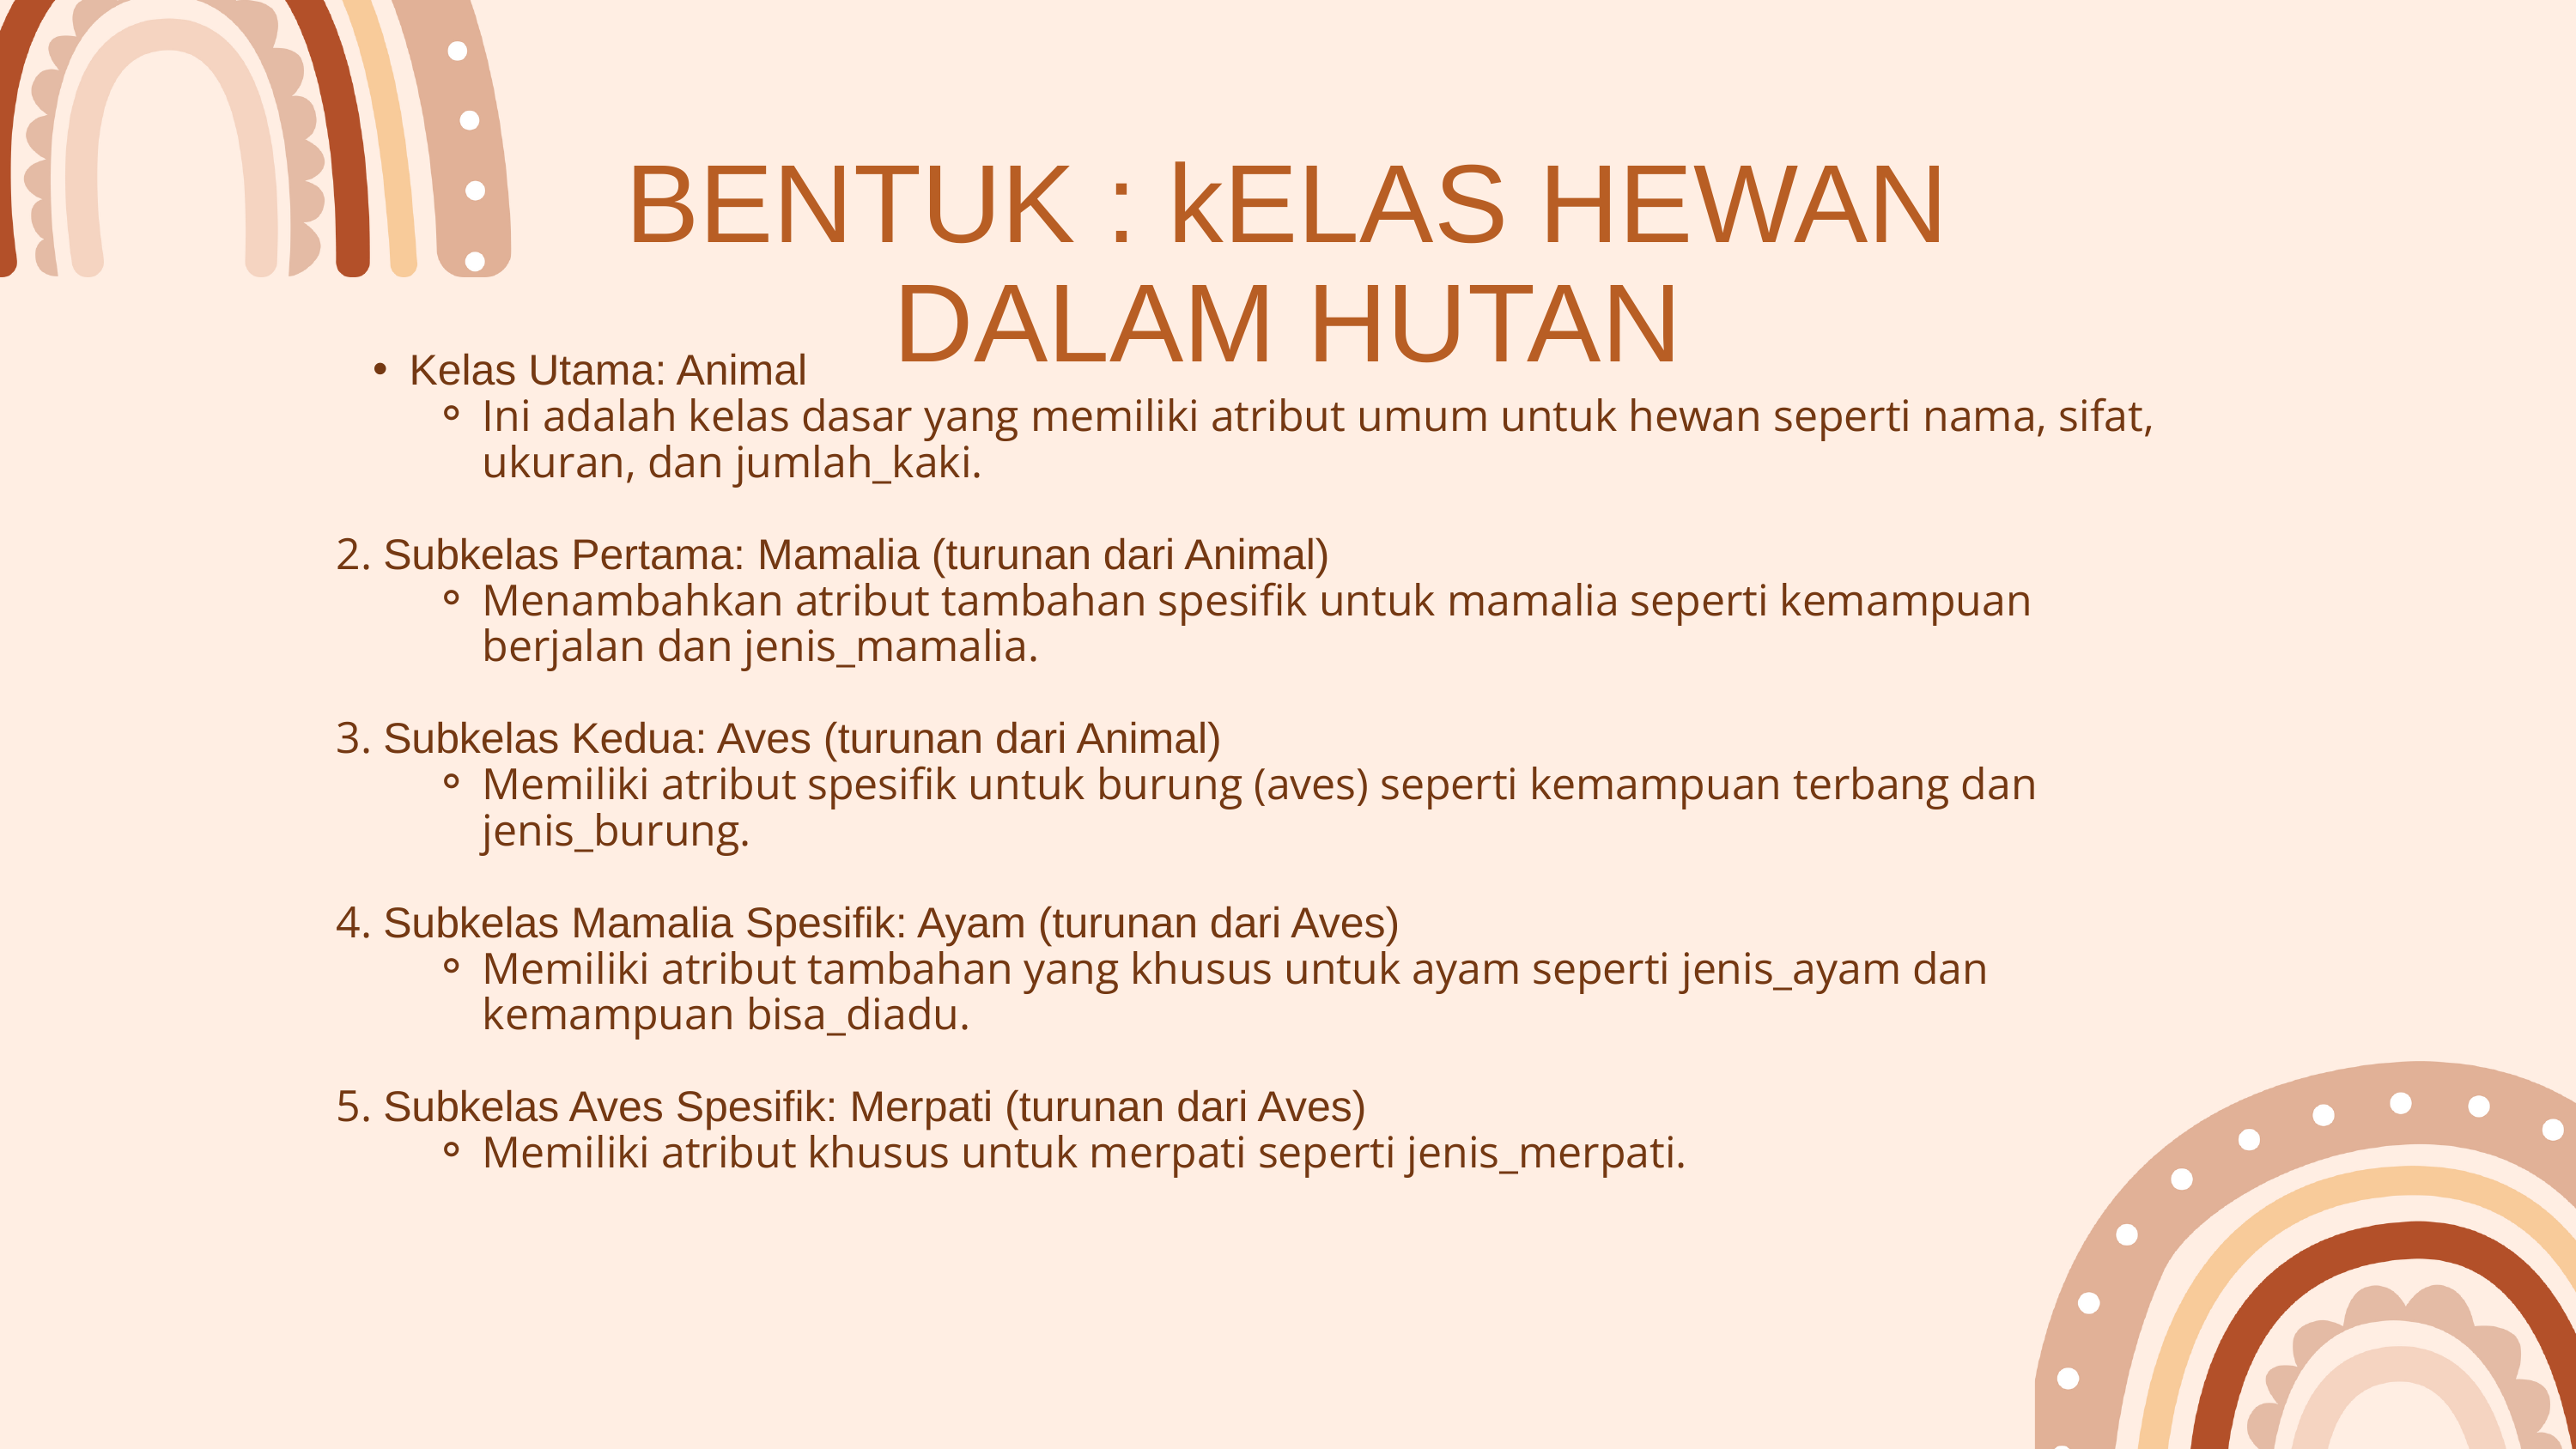

BENTUK : kELAS HEWAN DALAM HUTAN
Kelas Utama: Animal
Ini adalah kelas dasar yang memiliki atribut umum untuk hewan seperti nama, sifat, ukuran, dan jumlah_kaki.

2. Subkelas Pertama: Mamalia (turunan dari Animal)
Menambahkan atribut tambahan spesifik untuk mamalia seperti kemampuan berjalan dan jenis_mamalia.

3. Subkelas Kedua: Aves (turunan dari Animal)
Memiliki atribut spesifik untuk burung (aves) seperti kemampuan terbang dan jenis_burung.

4. Subkelas Mamalia Spesifik: Ayam (turunan dari Aves)
Memiliki atribut tambahan yang khusus untuk ayam seperti jenis_ayam dan kemampuan bisa_diadu.

5. Subkelas Aves Spesifik: Merpati (turunan dari Aves)
Memiliki atribut khusus untuk merpati seperti jenis_merpati.